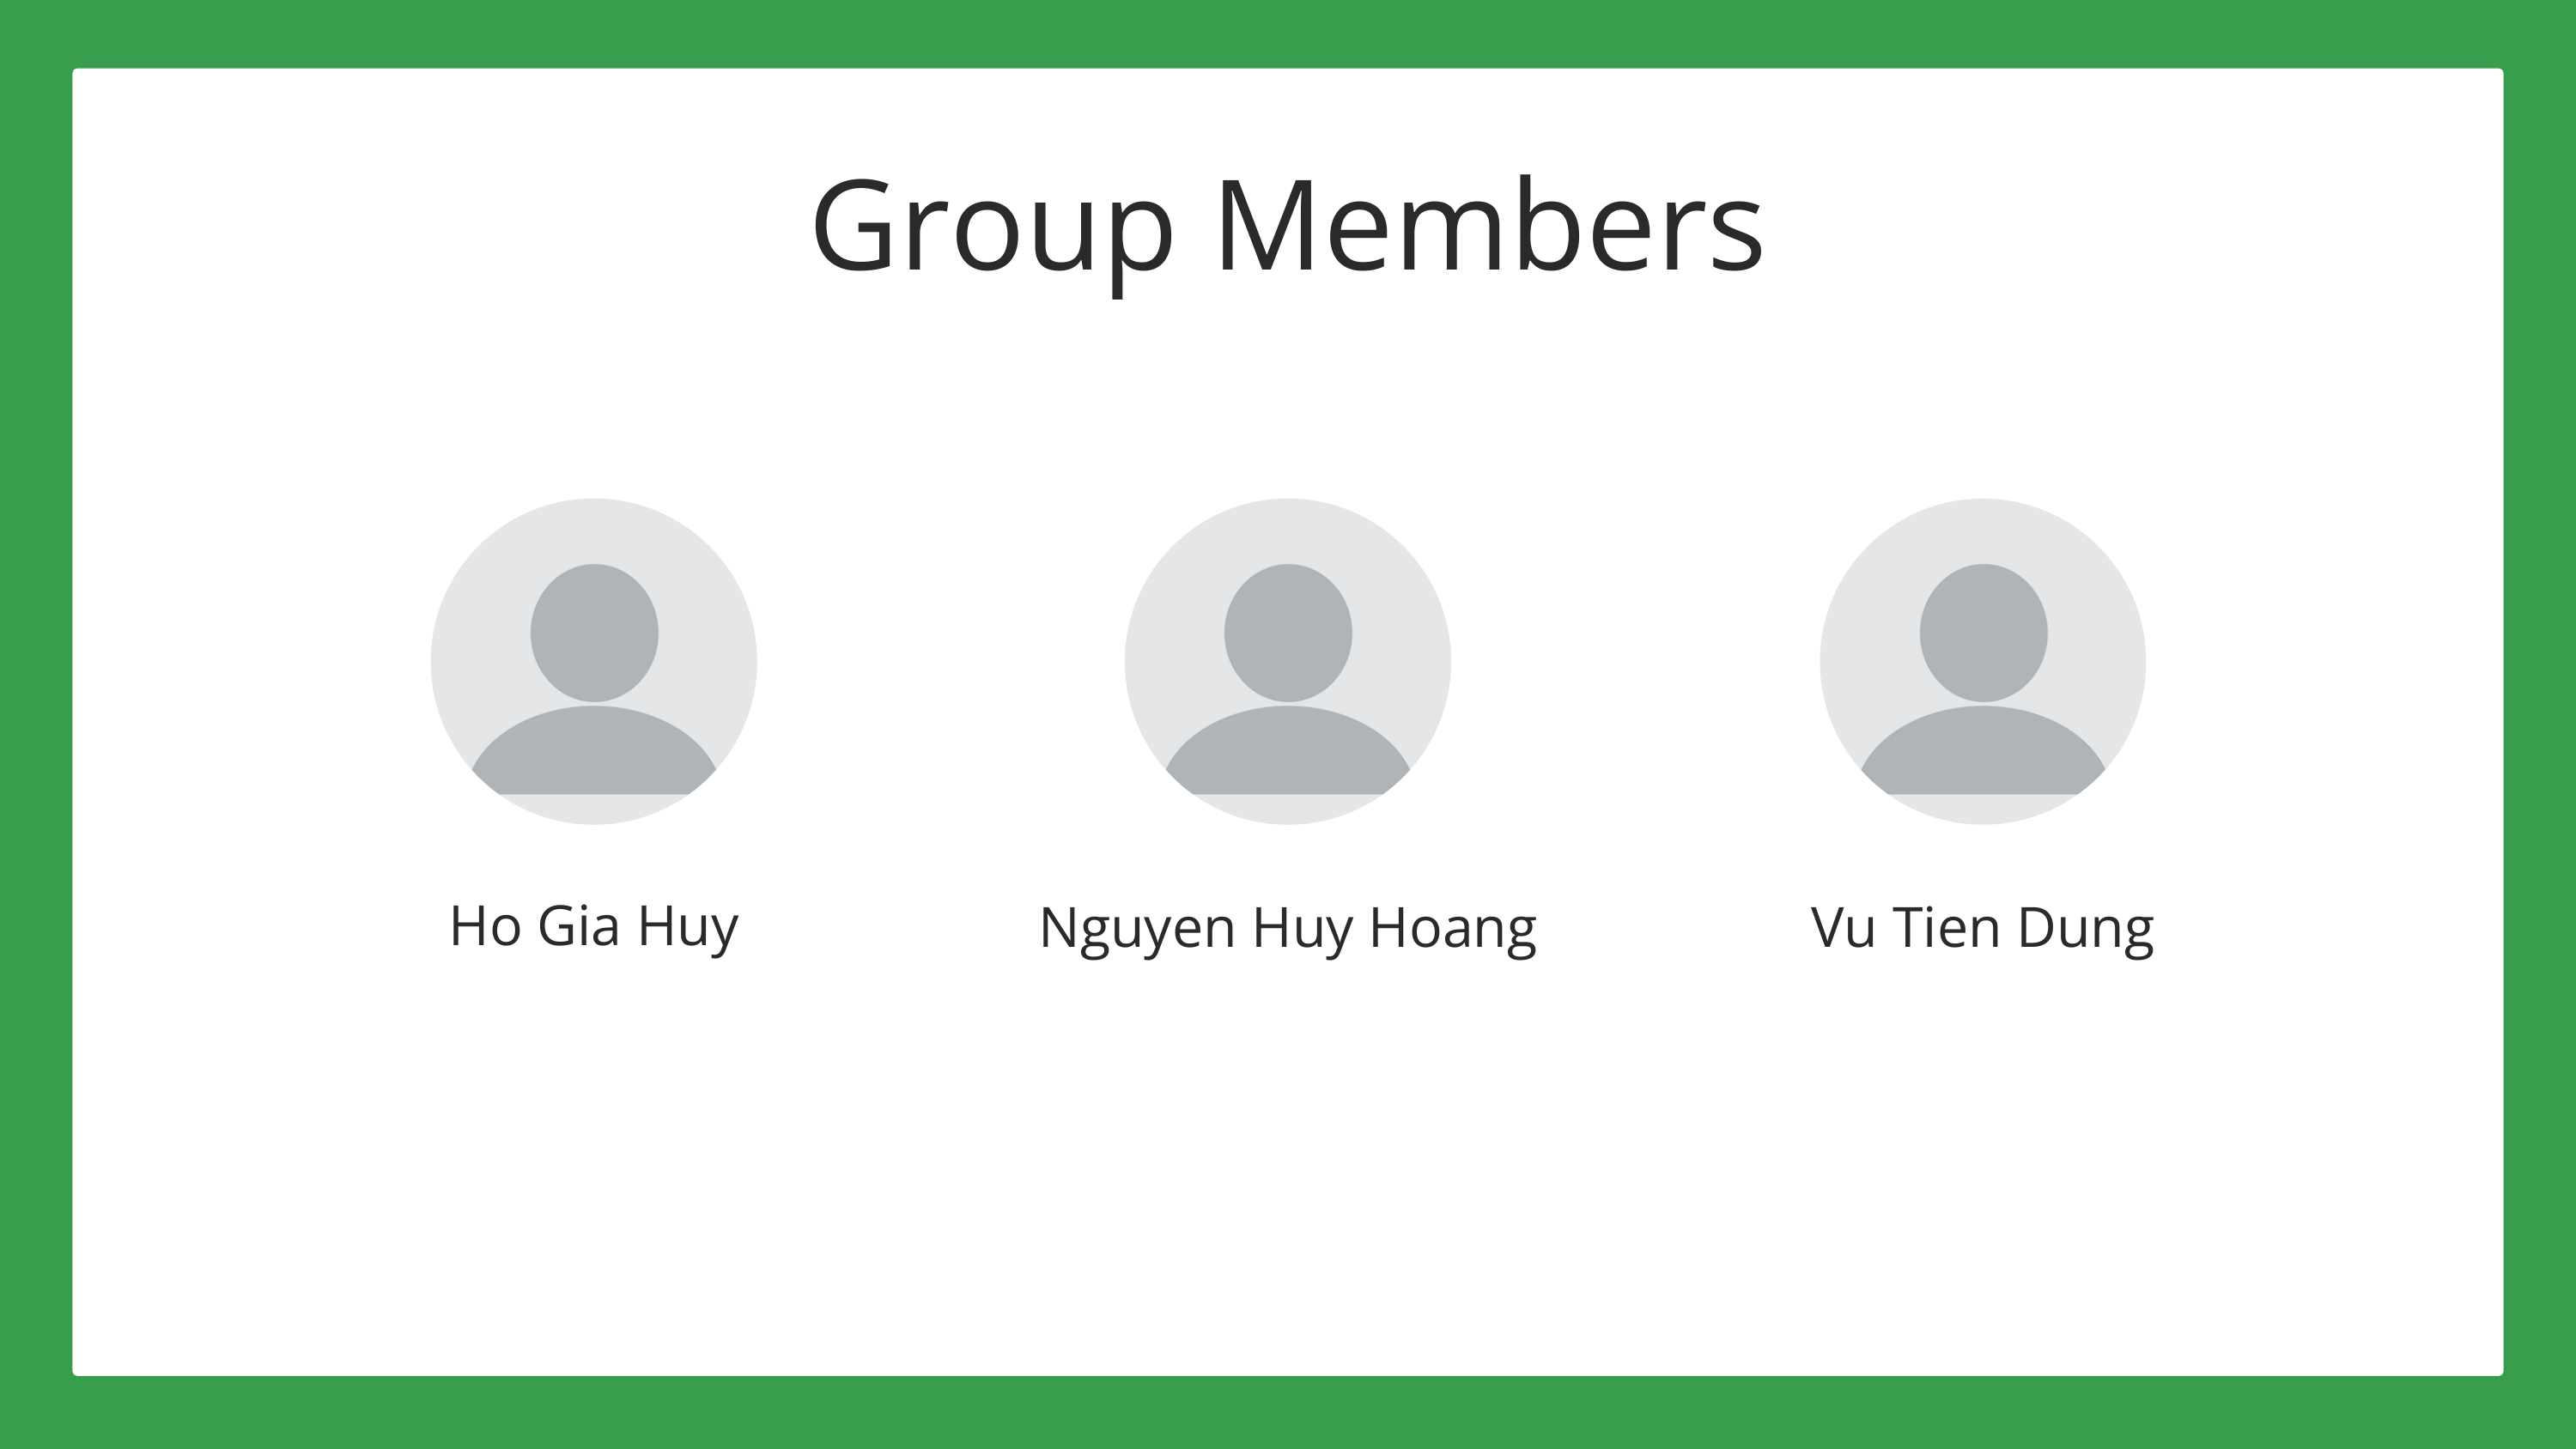

Group Members

Ho Gia Huy

Nguyen Huy Hoang

Vu Tien Dung